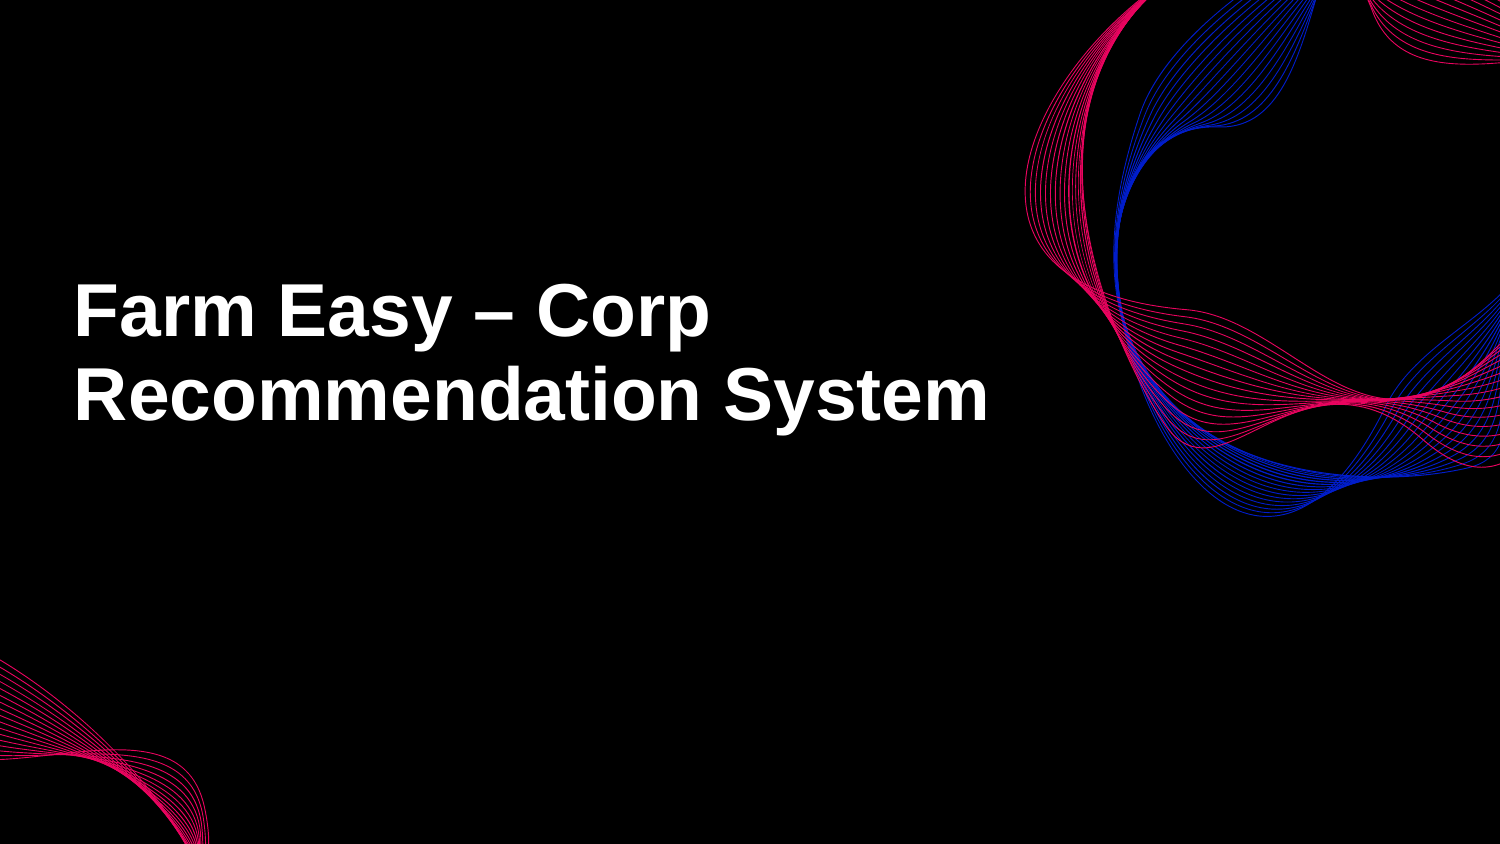

# Farm Easy – Corp Recommendation System